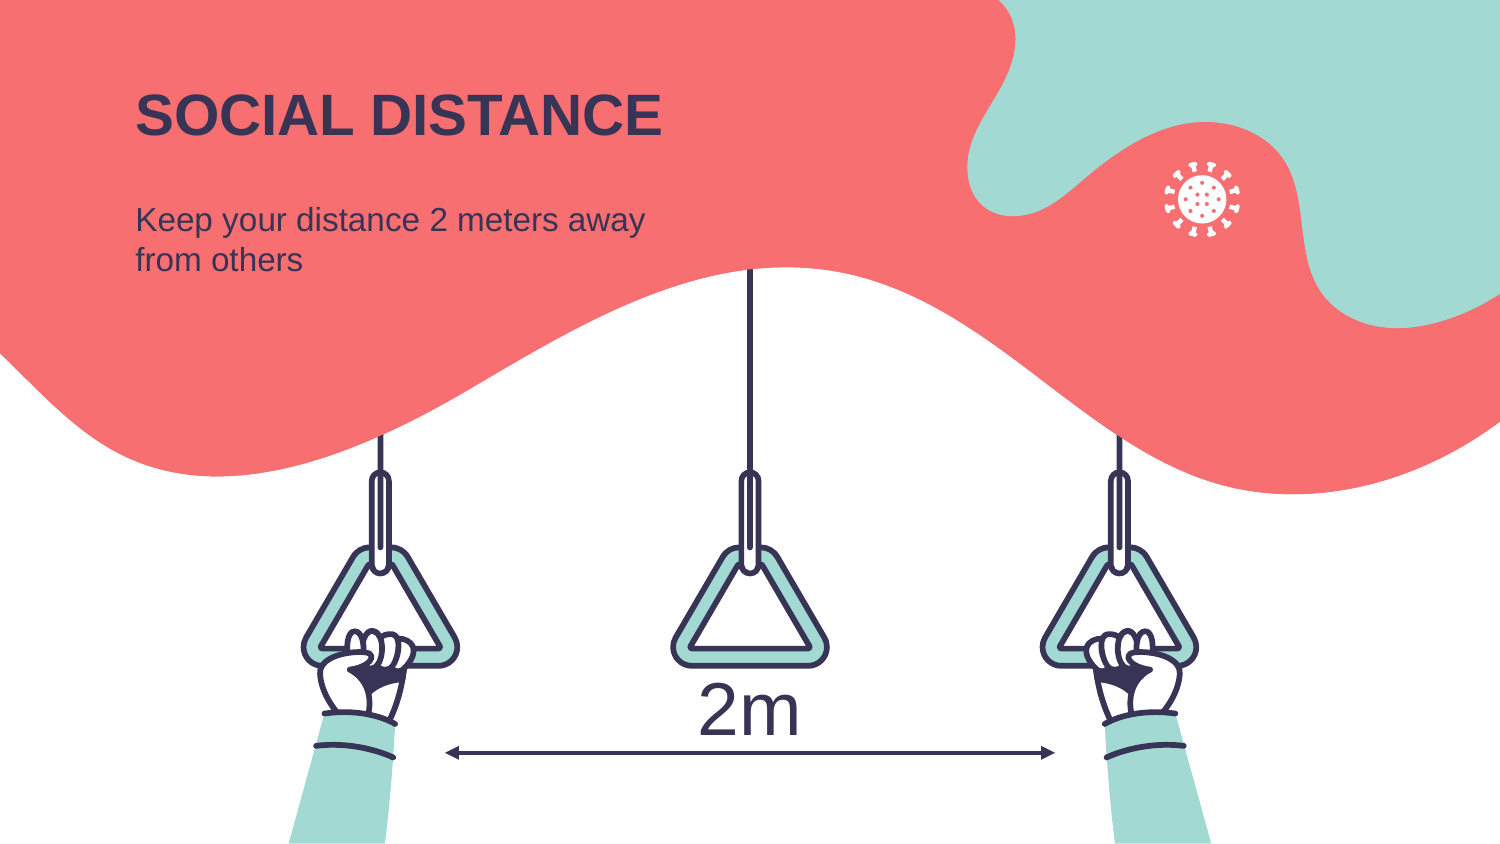

# SOCIAL DISTANCE
Keep your distance 2 meters away from others

2m